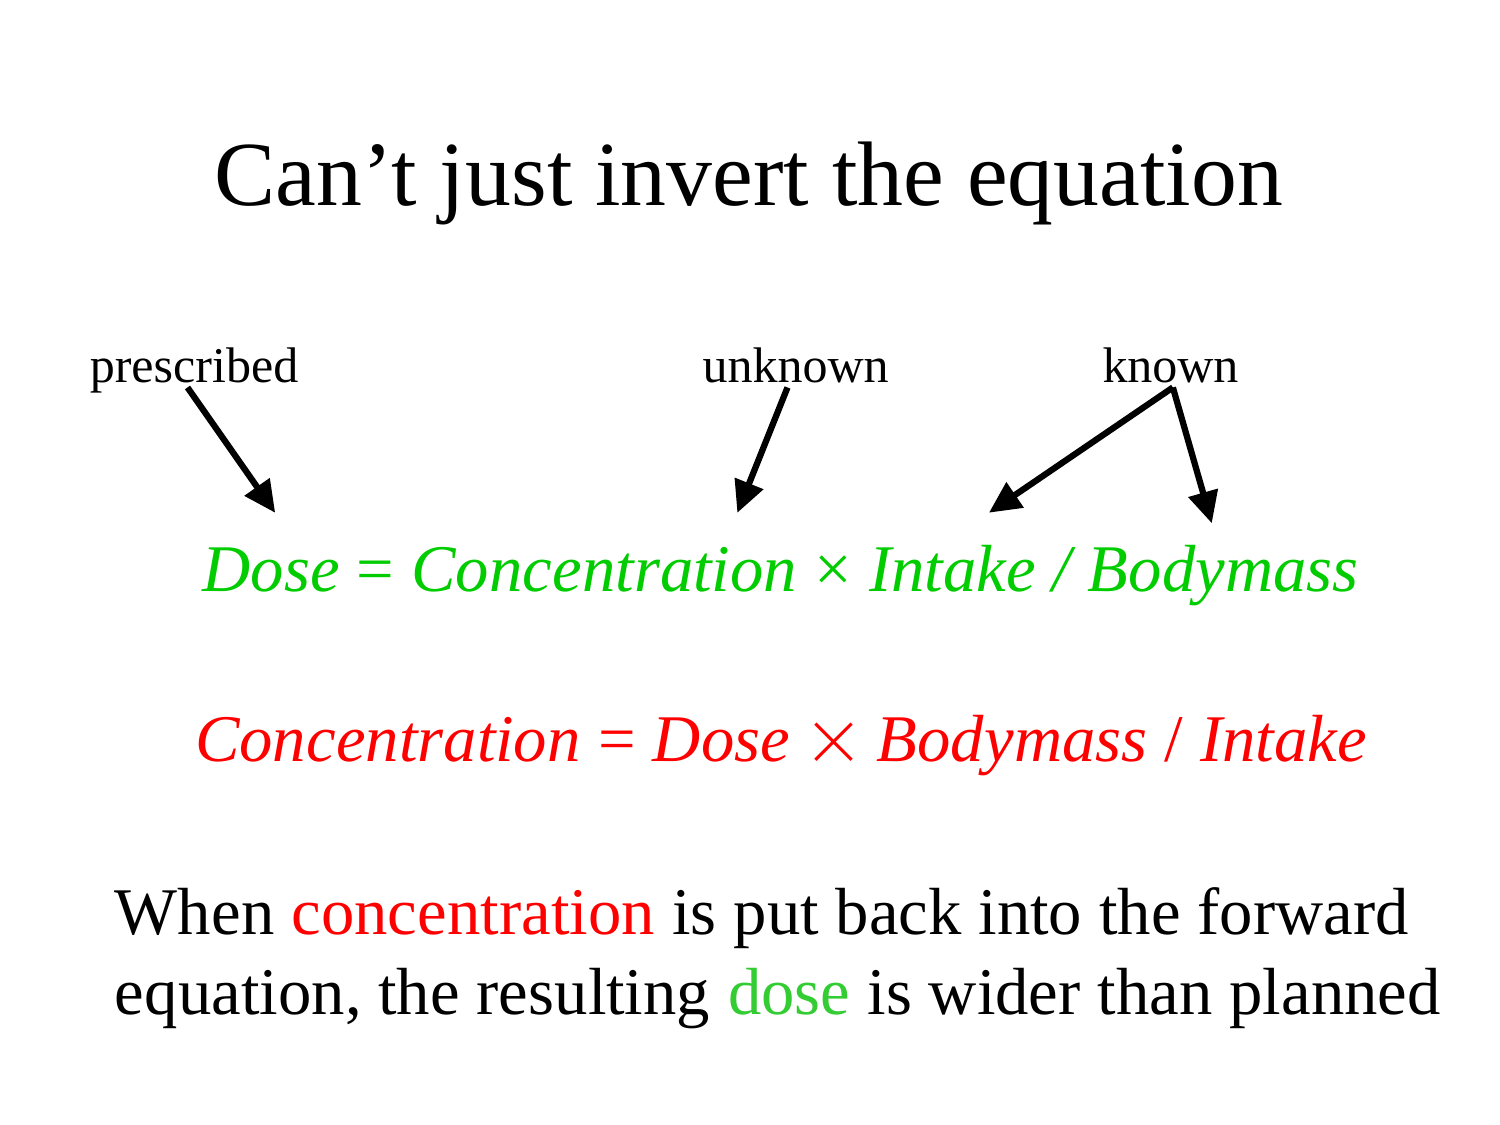

# Can’t just invert the equation

Dose = Concentration × Intake / Bodymass

Concentration = Dose × Bodymass / Intake

When concentration is put back into the forward equation, the resulting dose is wider than planned
prescribed
unknown
known